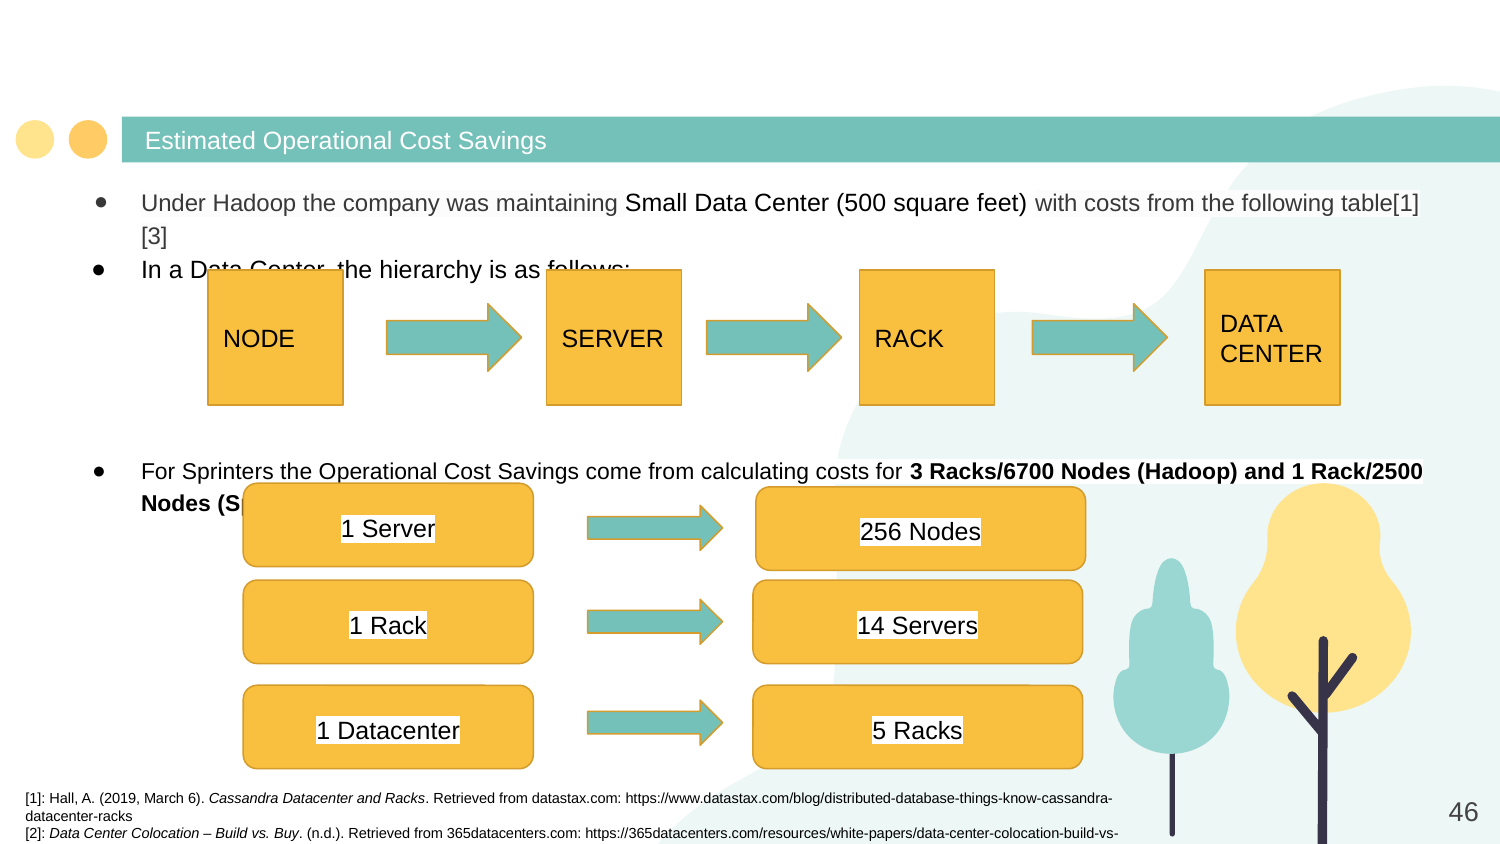

# Estimated Operational Cost Savings
Under Hadoop the company was maintaining Small Data Center (500 square feet) with costs from the following table[1][3]
In a Data Center, the hierarchy is as follows:

For Sprinters the Operational Cost Savings come from calculating costs for 3 Racks/6700 Nodes (Hadoop) and 1 Rack/2500 Nodes (Spark)
NODE
SERVER
RACK
DATA
CENTER

1 Server

256 Nodes

1 Rack
14 Servers

1 Datacenter
5 Racks

[1]: Hall, A. (2019, March 6). Cassandra Datacenter and Racks. Retrieved from datastax.com: https://www.datastax.com/blog/distributed-database-things-know-cassandra-datacenter-racks
[2]: Data Center Colocation – Build vs. Buy. (n.d.). Retrieved from 365datacenters.com: https://365datacenters.com/resources/white-papers/data-center-colocation-build-vs-buy/
[3]: baeldung. (2021, October 9). Cluster, Datacenters, Racks and Nodes in Cassandra. Retrieved from baeldung.com: https://www.baeldung.com/cassandra-cluster-datacenters-racks-nodes

46